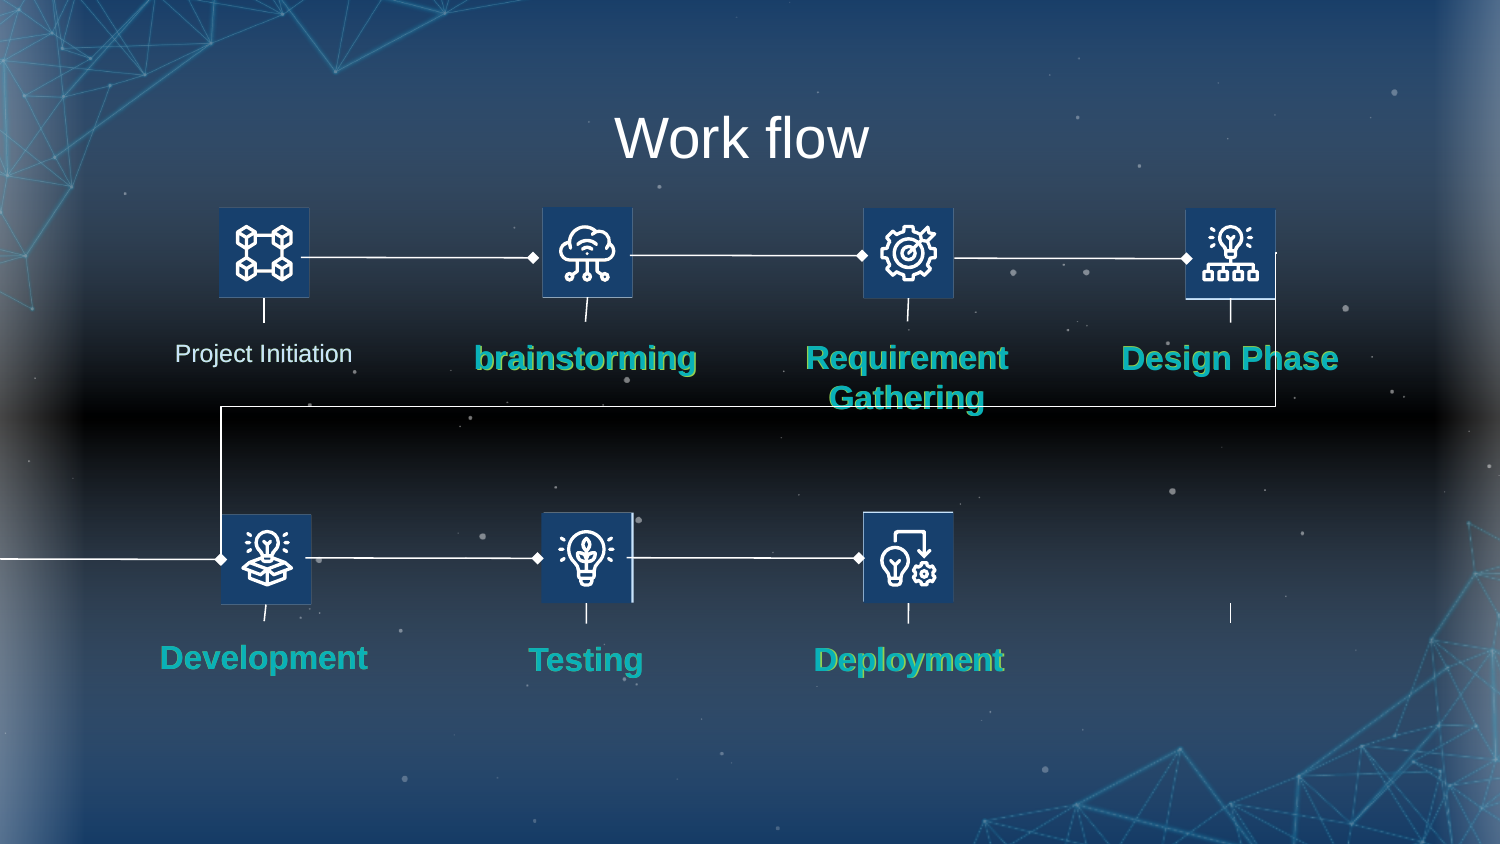

# Work flow

Requirement Gathering
Requirement Gathering
brainstorming
Design Phase
brainstorming
Project Initiation
Design Phase
Project Initiation

Development
Development
Testing
Deployment
Testing
Deployment